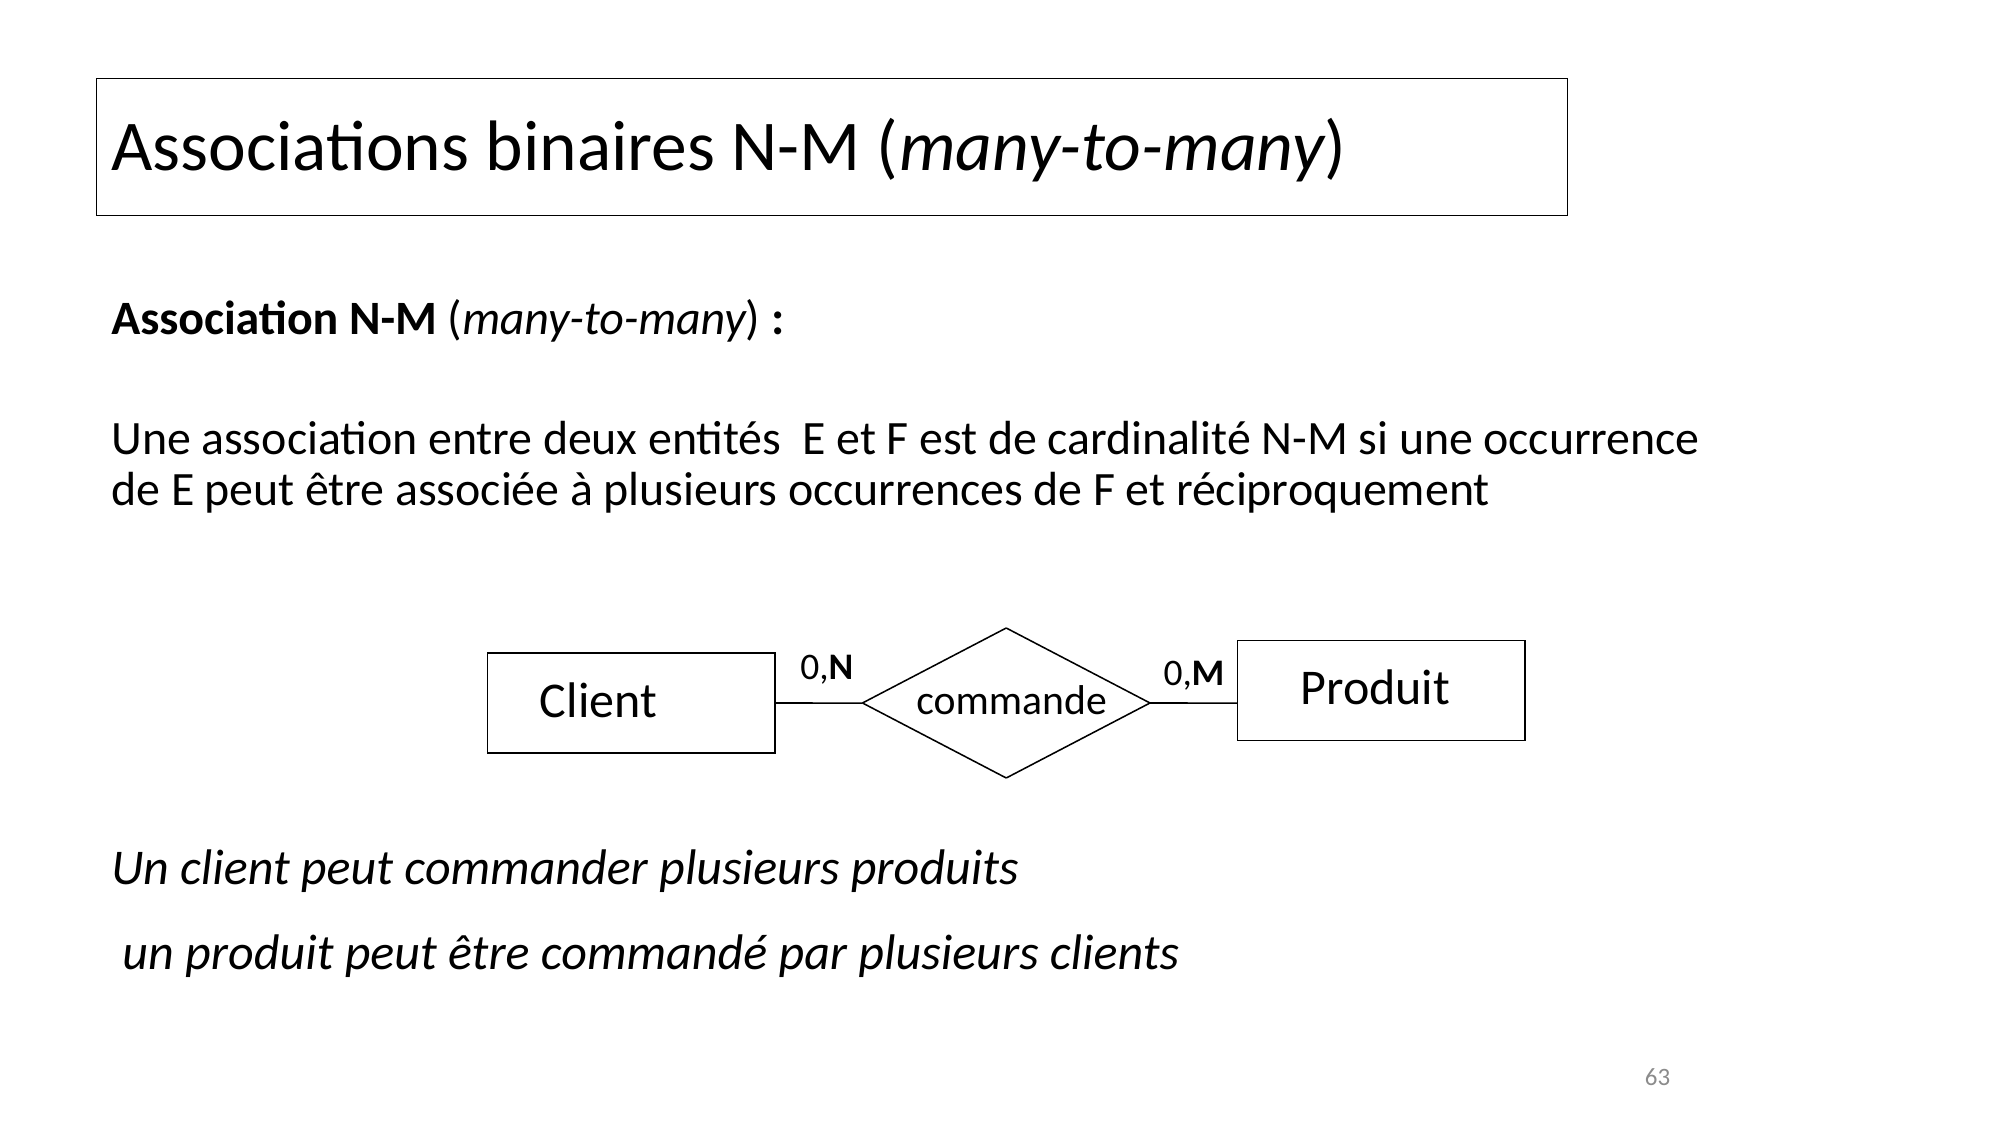

# Associations binaires N-M (many-to-many)
Association N-M (many-to-many) :

Une association entre deux entités  E et F est de cardinalité N-M si une occurrence de E peut être associée à plusieurs occurrences de F et réciproquement

0,N
0,M

Produit

Client
commande

Un client peut commander plusieurs produits
 un produit peut être commandé par plusieurs clients
63